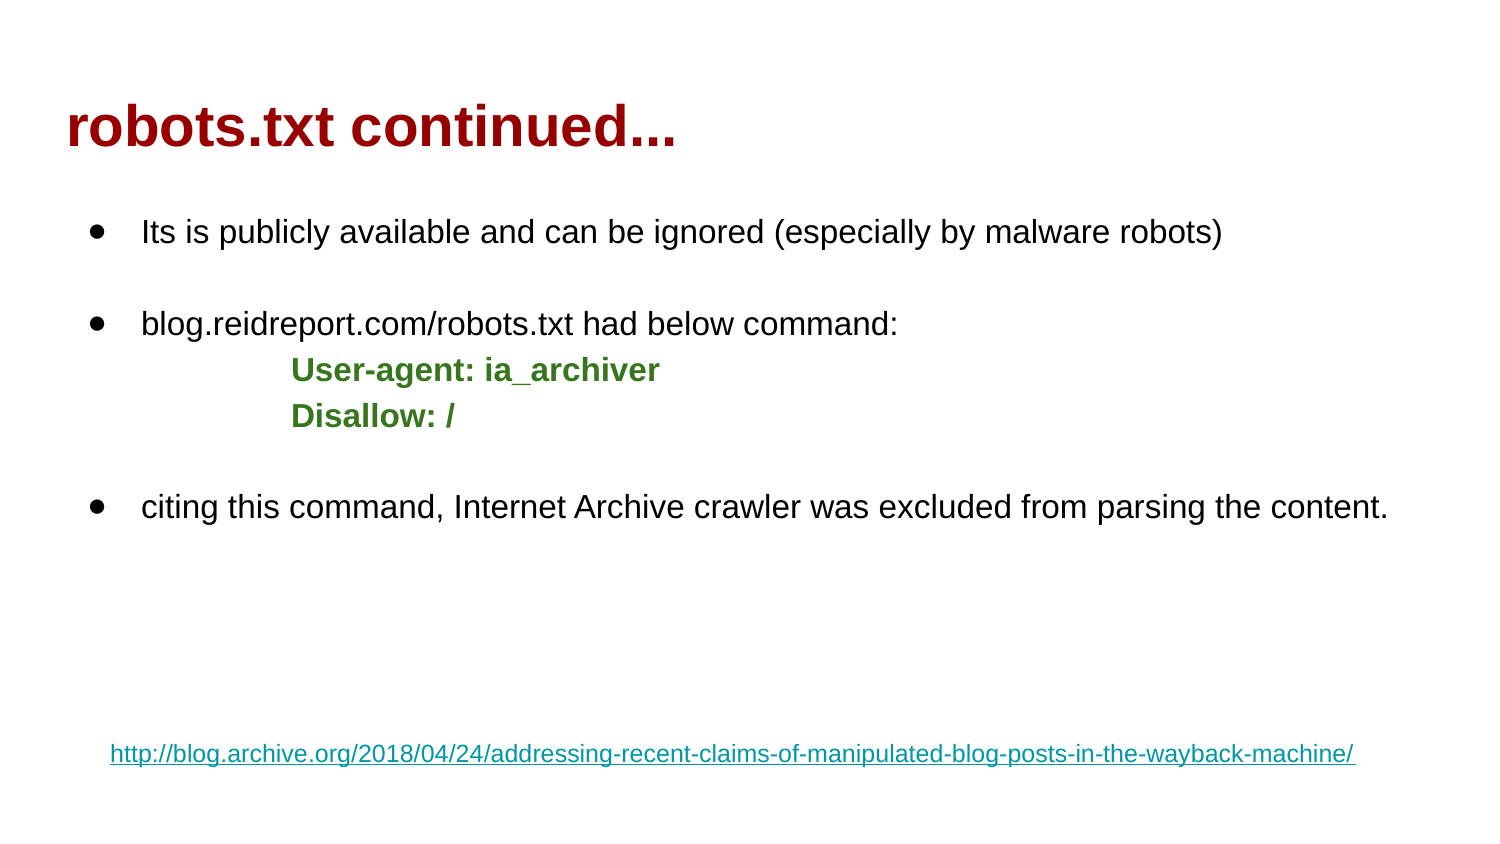

# robots.txt continued...

Its is publicly available and can be ignored (especially by malware robots)

blog.reidreport.com/robots.txt had below command:
User-agent: ia_archiver
Disallow: /

citing this command, Internet Archive crawler was excluded from parsing the content.
http://blog.archive.org/2018/04/24/addressing-recent-claims-of-manipulated-blog-posts-in-the-wayback-machine/